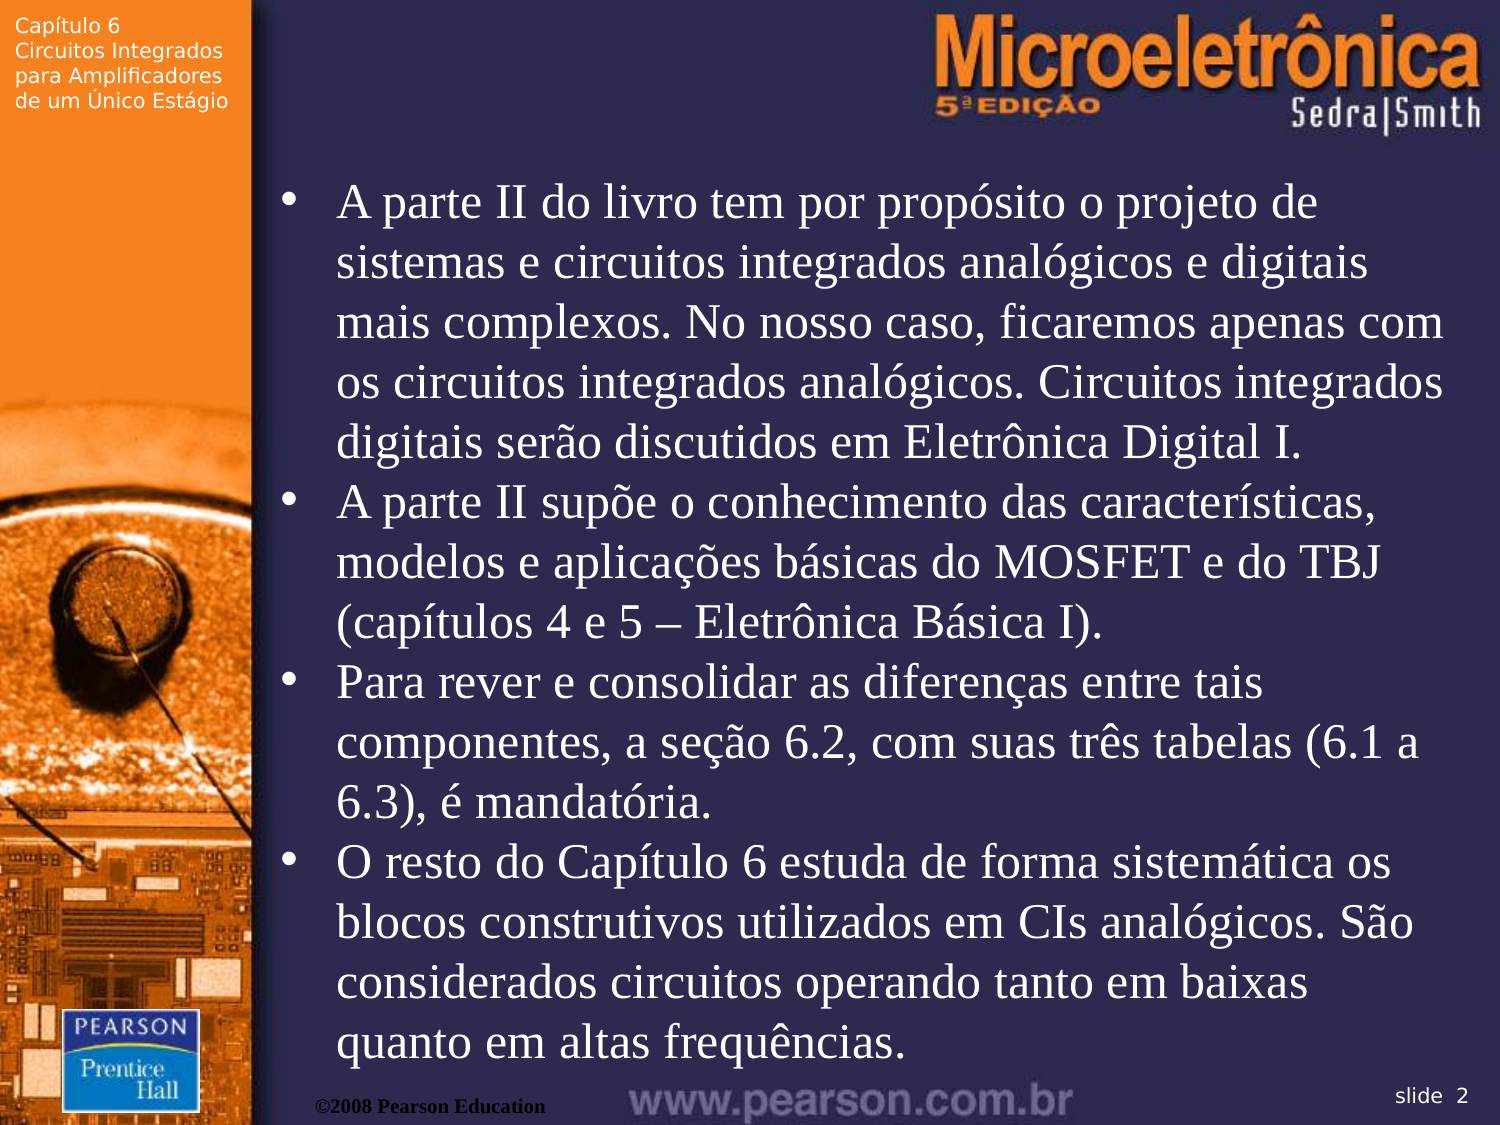

A parte II do livro tem por propósito o projeto de sistemas e circuitos integrados analógicos e digitais mais complexos. No nosso caso, ficaremos apenas com os circuitos integrados analógicos. Circuitos integrados digitais serão discutidos em Eletrônica Digital I.
A parte II supõe o conhecimento das características, modelos e aplicações básicas do MOSFET e do TBJ (capítulos 4 e 5 – Eletrônica Básica I).
Para rever e consolidar as diferenças entre tais componentes, a seção 6.2, com suas três tabelas (6.1 a 6.3), é mandatória.
O resto do Capítulo 6 estuda de forma sistemática os blocos construtivos utilizados em CIs analógicos. São considerados circuitos operando tanto em baixas quanto em altas frequências.